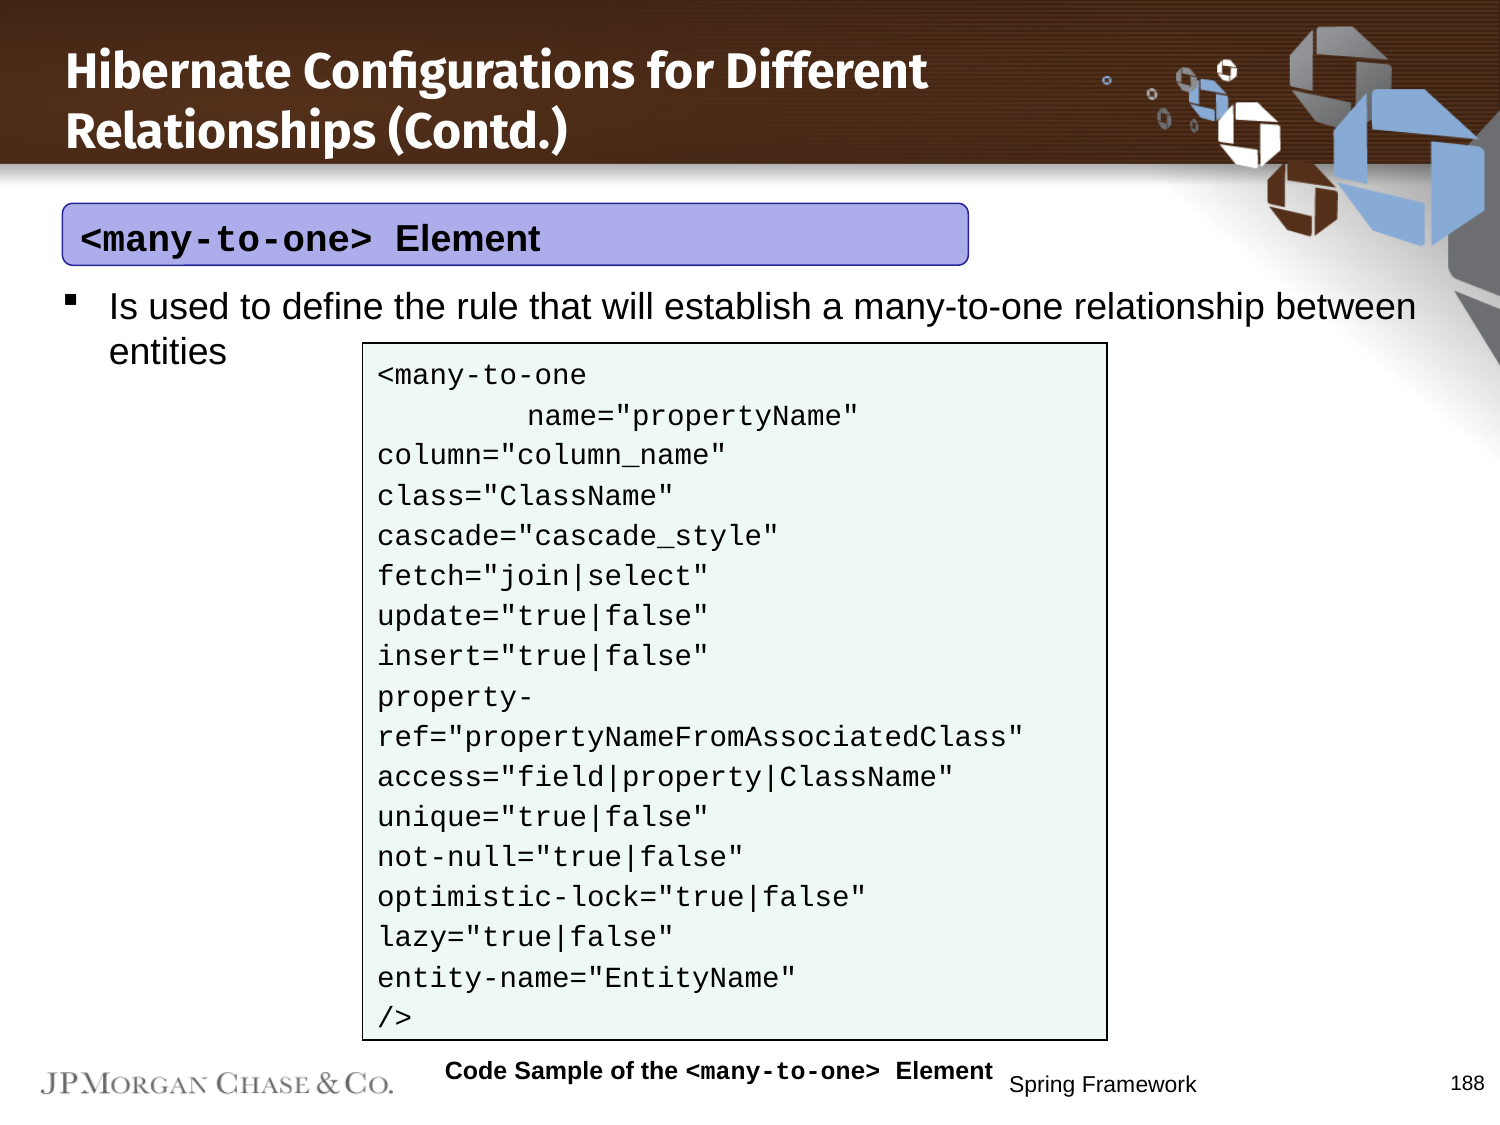

Hibernate Configurations for Different Relationships (Contd.)
<many-to-one> Element
Is used to define the rule that will establish a many-to-one relationship between entities
<many-to-one
 	name="propertyName"
column="column_name"
class="ClassName"
cascade="cascade_style"
fetch="join|select"
update="true|false"
insert="true|false"
property-ref="propertyNameFromAssociatedClass"
access="field|property|ClassName"
unique="true|false"
not-null="true|false"
optimistic-lock="true|false"
lazy="true|false"
entity-name="EntityName"
/>
Code Sample of the <many-to-one> Element
Spring Framework
188